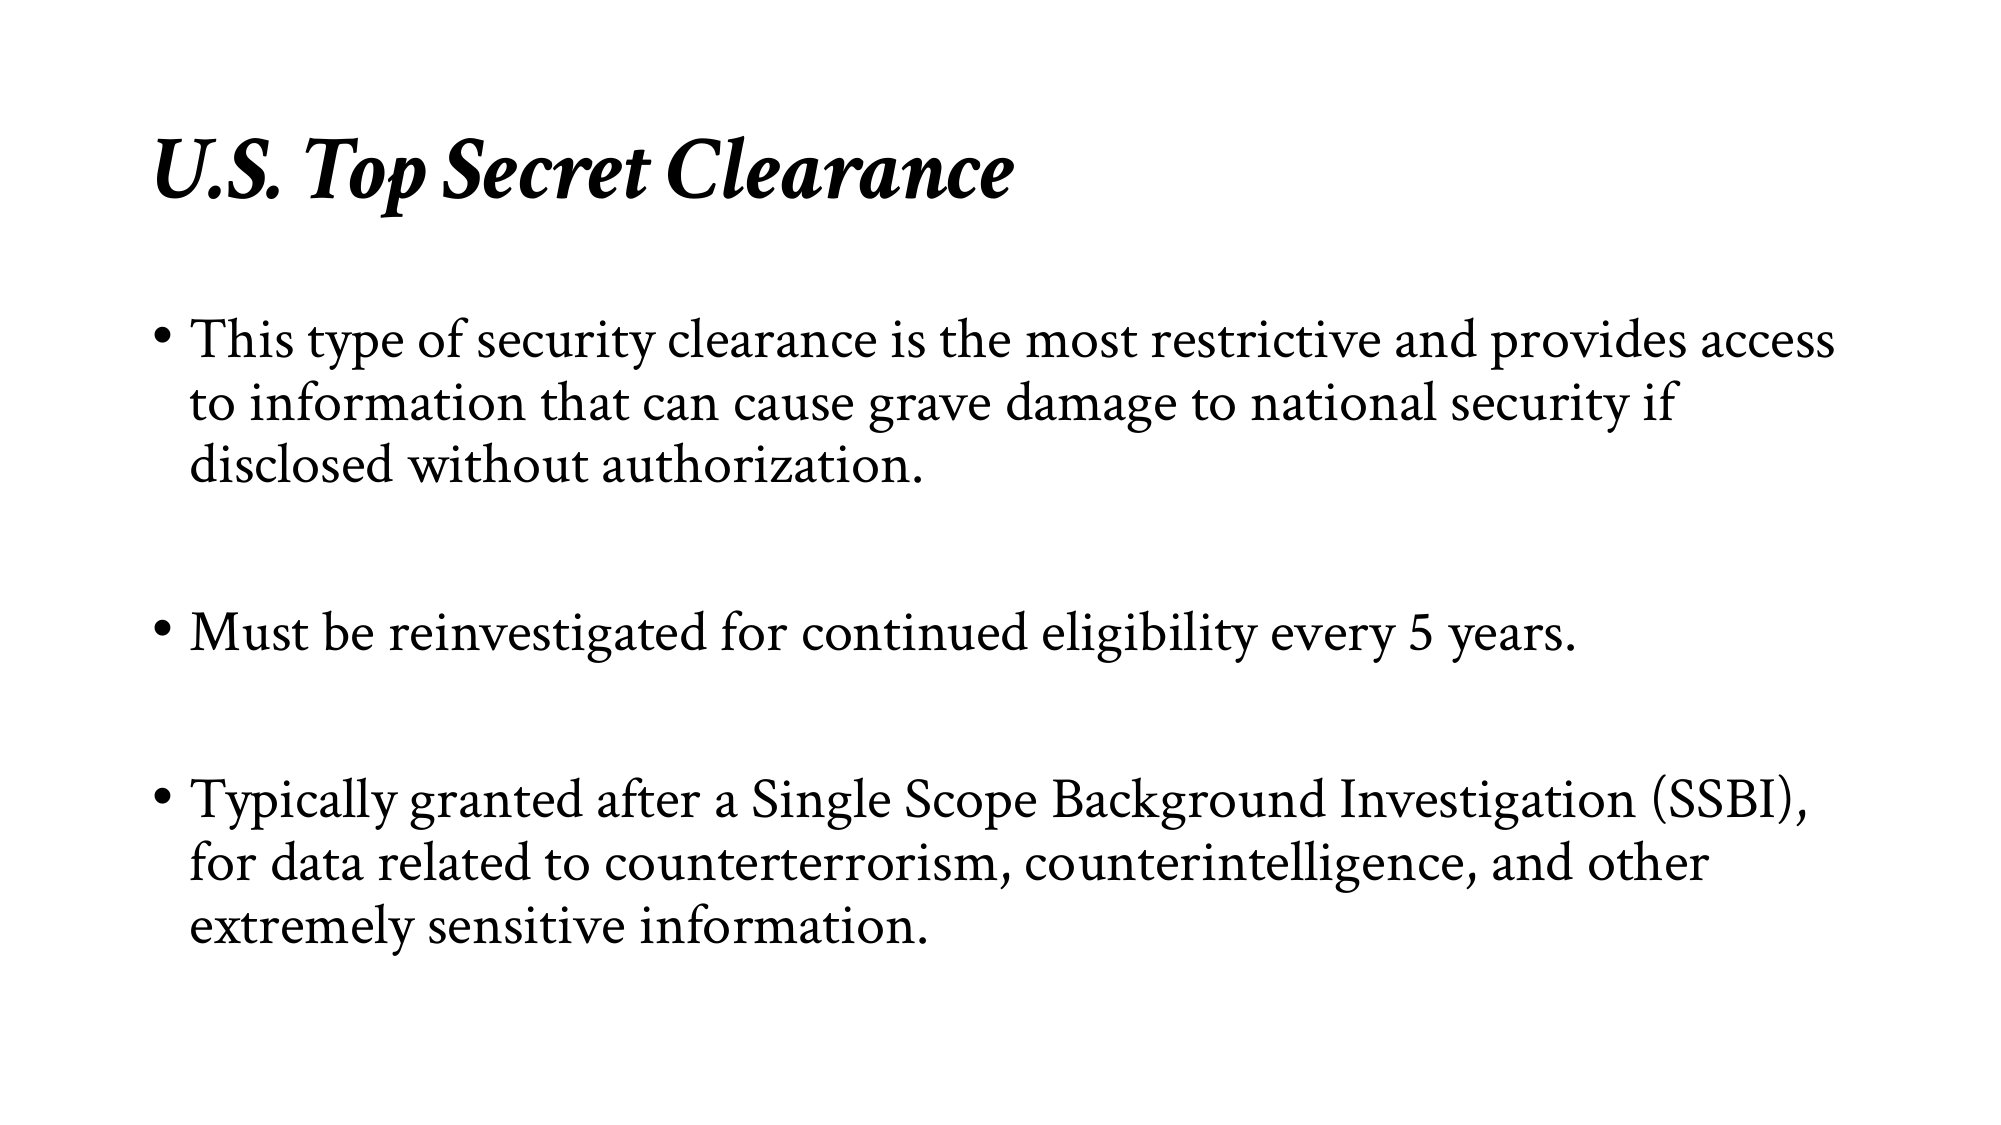

# U.S. Top Secret Clearance
This type of security clearance is the most restrictive and provides access to information that can cause grave damage to national security if disclosed without authorization.

Must be reinvestigated for continued eligibility every 5 years.

Typically granted after a Single Scope Background Investigation (SSBI), for data related to counterterrorism, counterintelligence, and other extremely sensitive information.